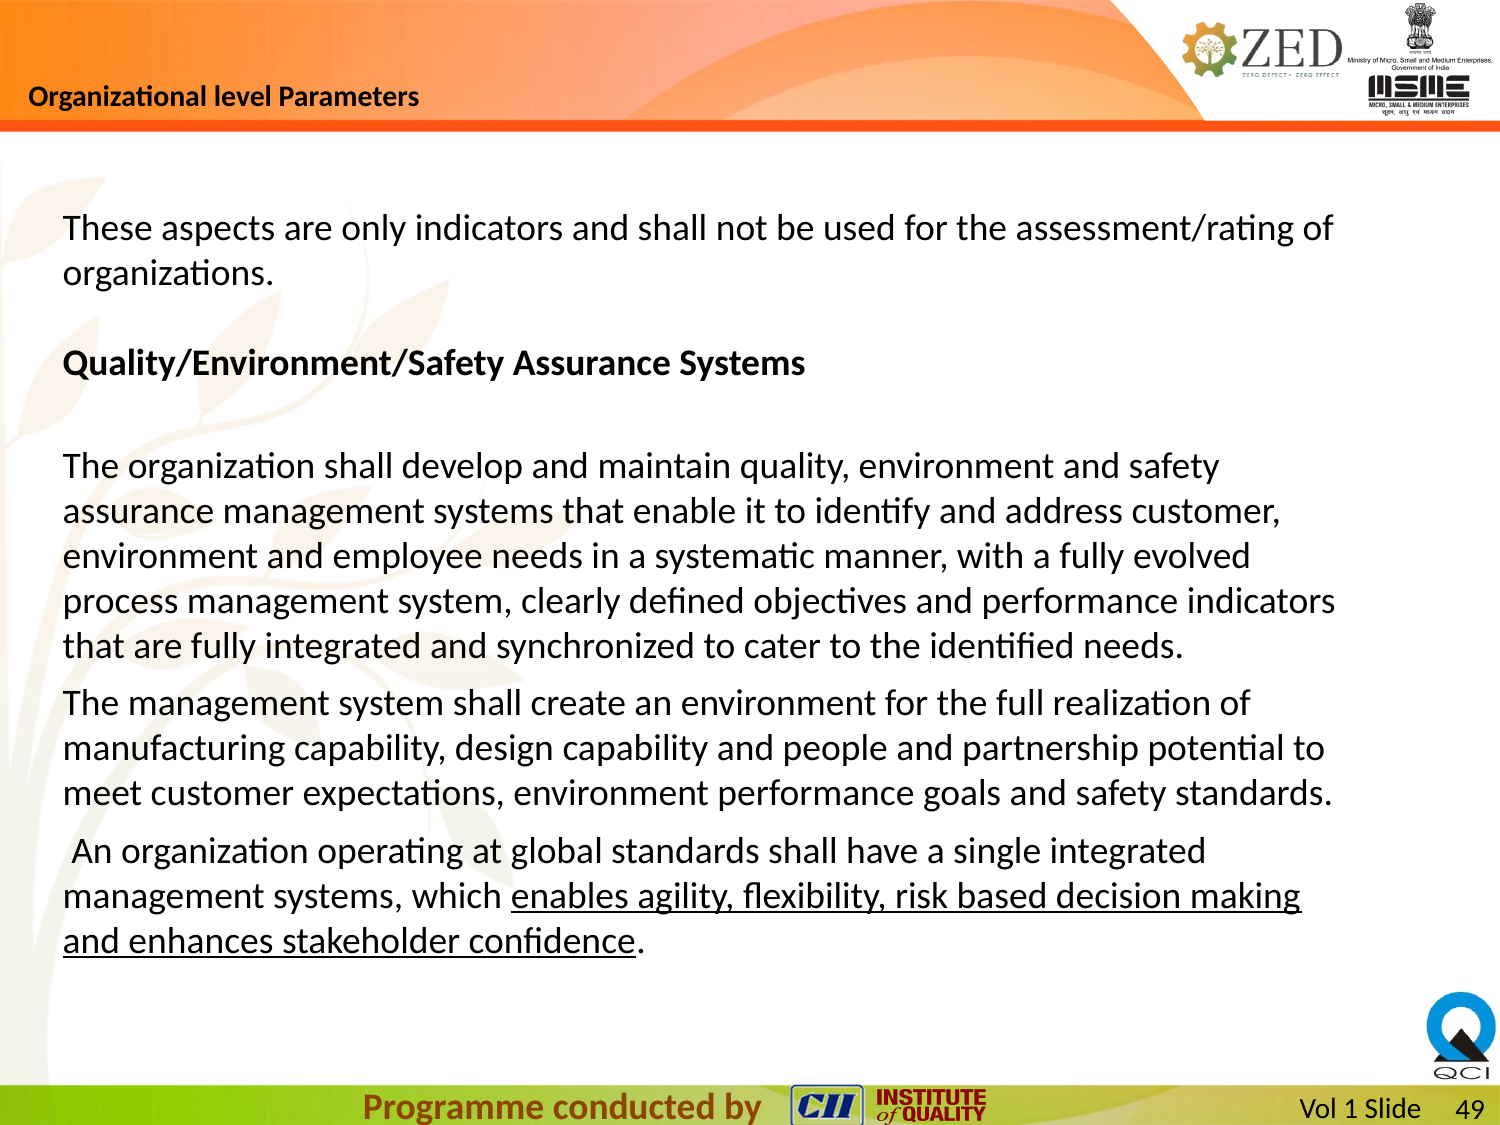

# Organizational level Parameters
These aspects are only indicators and shall not be used for the assessment/rating of organizations.

Quality/Environment/Safety Assurance Systems
The organization shall develop and maintain quality, environment and safety assurance management systems that enable it to identify and address customer, environment and employee needs in a systematic manner, with a fully evolved process management system, clearly defined objectives and performance indicators that are fully integrated and synchronized to cater to the identified needs.
The management system shall create an environment for the full realization of manufacturing capability, design capability and people and partnership potential to meet customer expectations, environment performance goals and safety standards.
 An organization operating at global standards shall have a single integrated management systems, which enables agility, flexibility, risk based decision making and enhances stakeholder confidence.